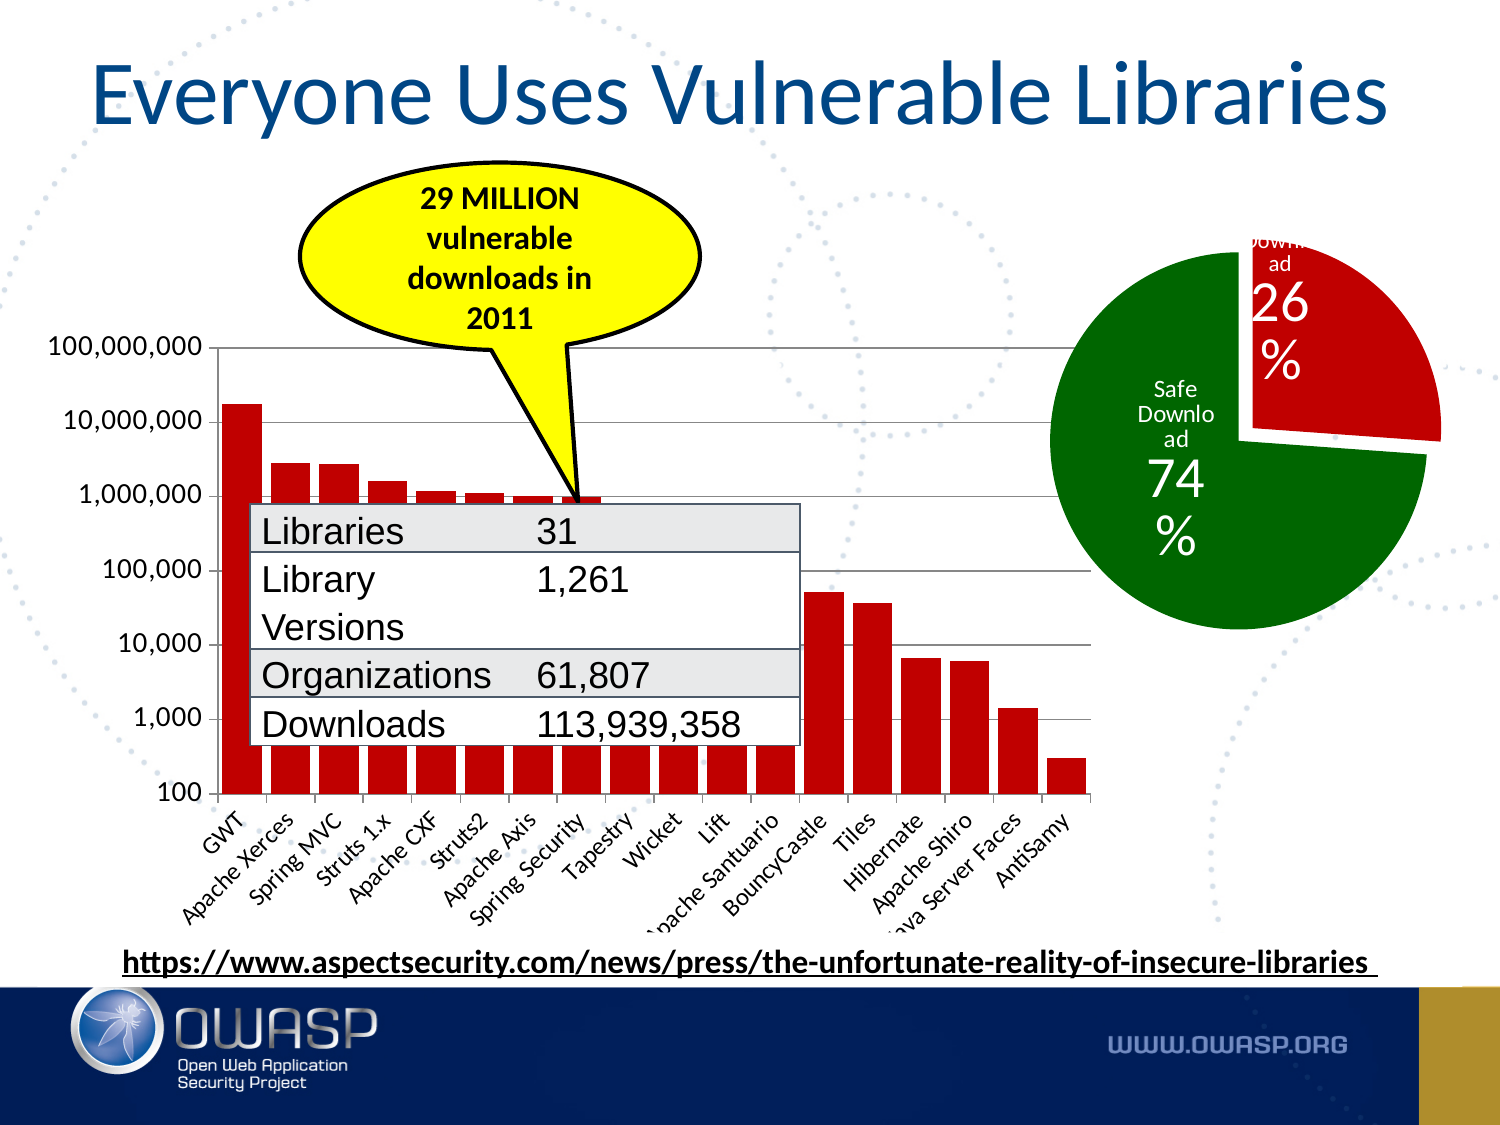

# Everyone Uses Vulnerable Libraries

### Chart

| Category | Total |
|---|---|
| Contains Known Vulnerabilities | 29790918.0 |
| No Known Vulnerabilities | 84148440.0 |
29 MILLION vulnerable downloads in 2011

### Chart

| Category | Total |
|---|---|
| GWT | 17666703.0 |
| Apache Xerces | 2820825.0 |
| Spring MVC | 2733396.0 |
| Struts 1.x | 1634948.0 |
| Apache CXF | 1193720.0 |
| Struts2 | 1121996.0 |
| Apache Axis | 1027904.0 |
| Spring Security | 980422.0 |
| Tapestry | 201913.0 |
| Wicket | 151202.0 |
| Lift | 86402.0 |
| Apache Santuario | 67104.0 |
| BouncyCastle | 52729.0 |
| Tiles | 37092.0 |
| Hibernate | 6748.0 |
| Apache Shiro | 6079.0 |
| Java Server Faces | 1435.0 |
| AntiSamy | 300.0 |
| Libraries | 31 |
| --- | --- |
| Library Versions | 1,261 |
| Organizations | 61,807 |
| Downloads | 113,939,358 |
https://www.aspectsecurity.com/news/press/the-unfortunate-reality-of-insecure-libraries